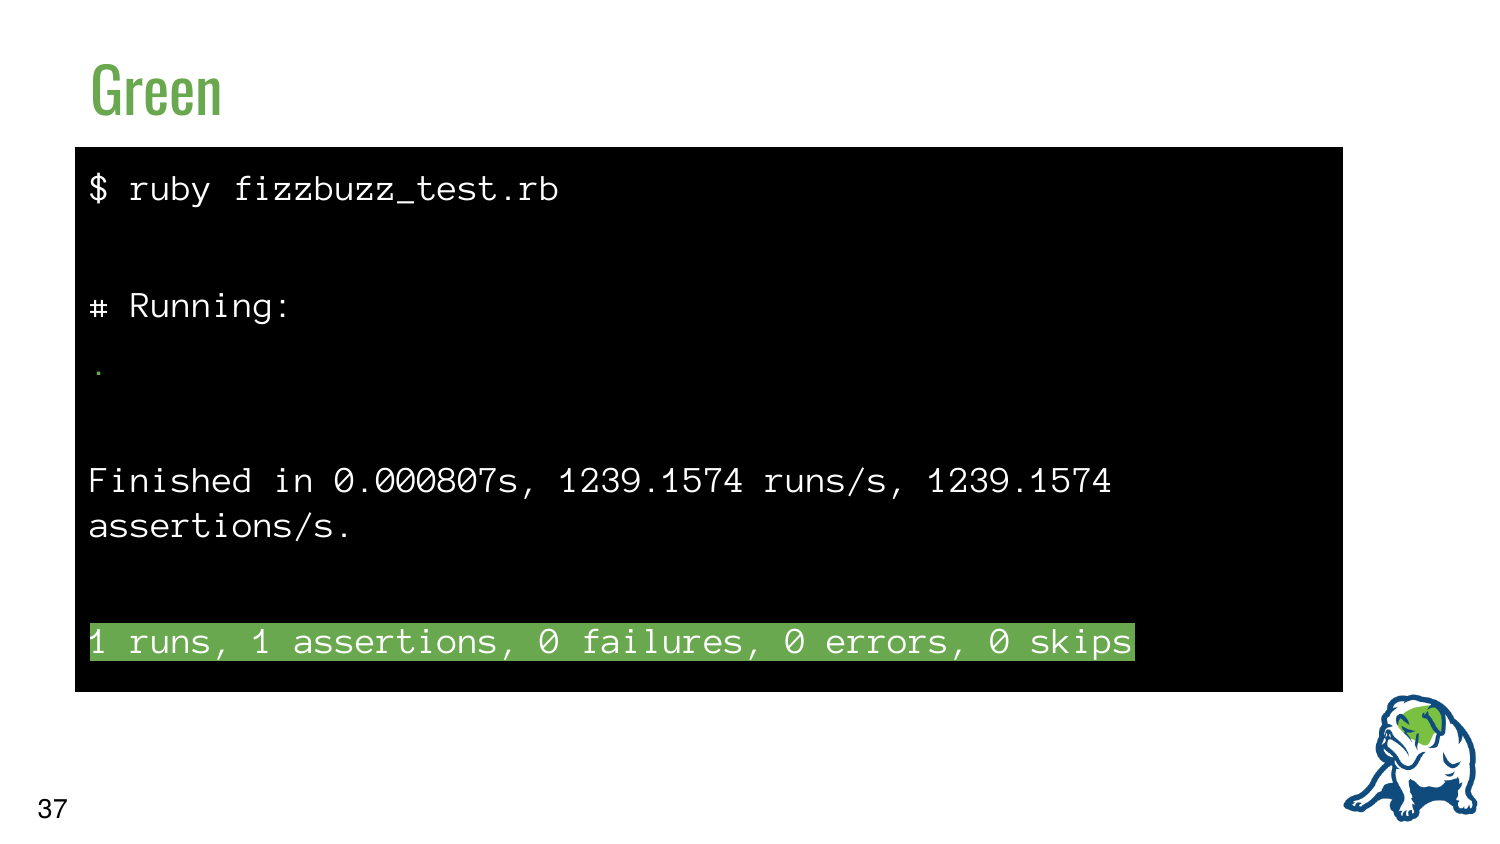

# Green
$ ruby fizzbuzz_test.rb

# Running:
.

Finished in 0.000807s, 1239.1574 runs/s, 1239.1574 assertions/s.

1 runs, 1 assertions, 0 failures, 0 errors, 0 skips

37